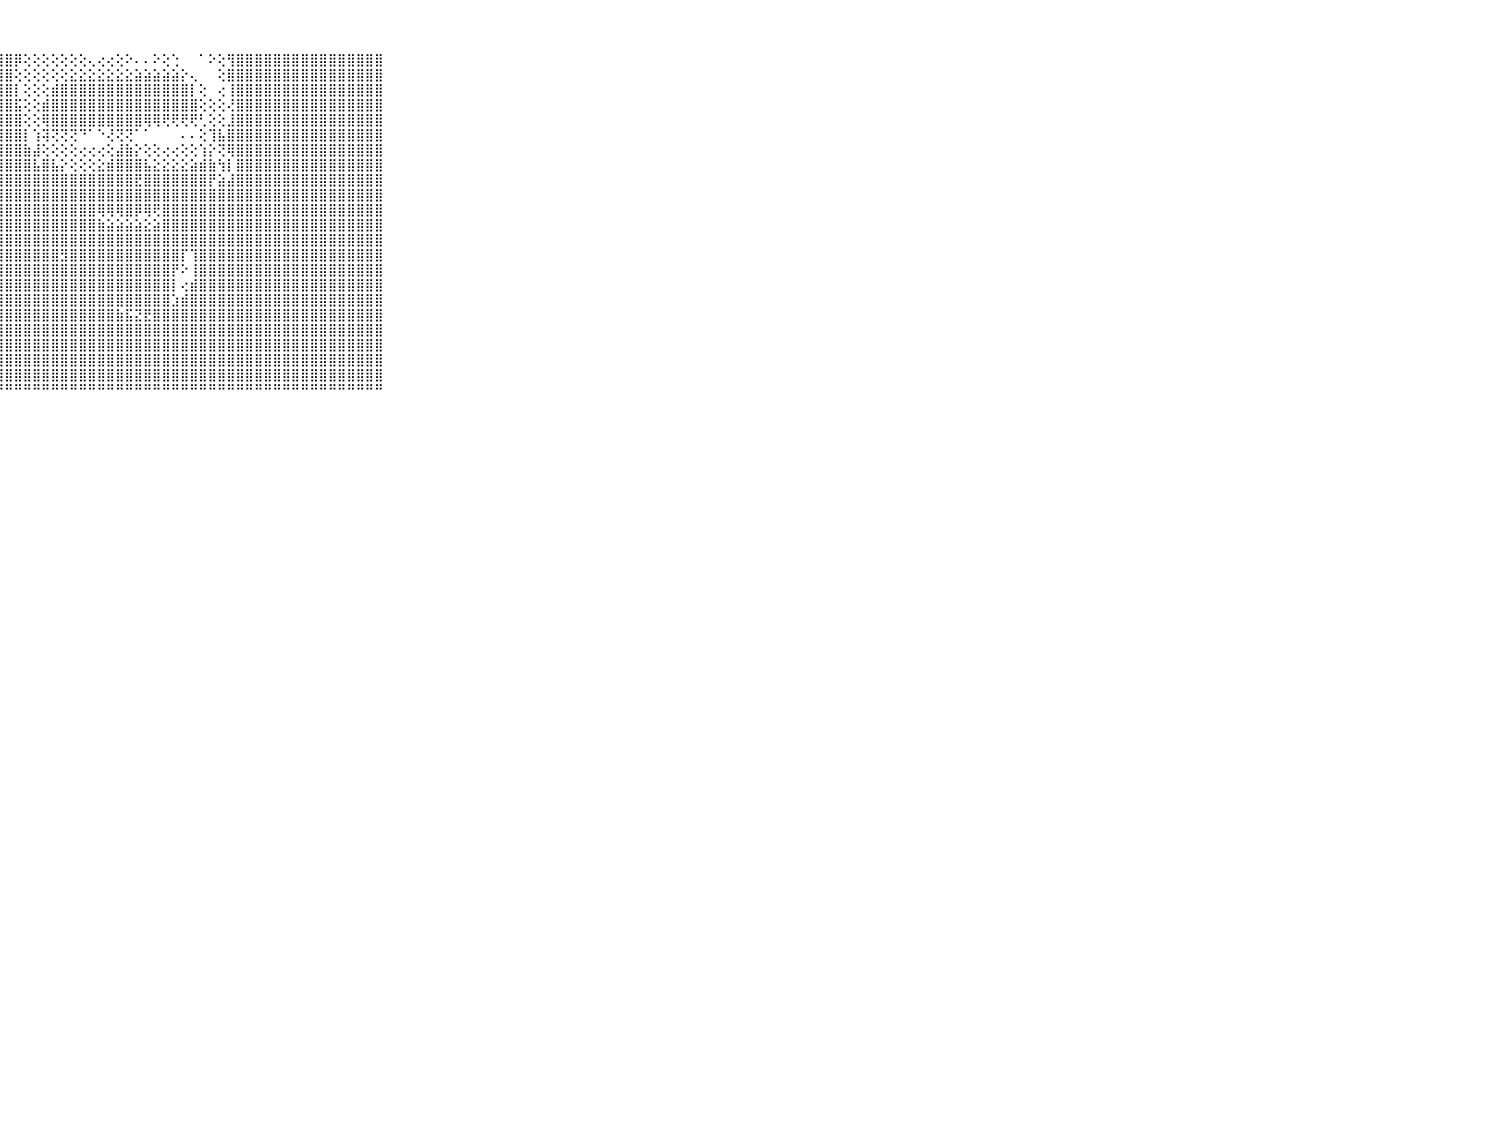

⠀⠀⠀⠀⠀⠀⠀⠀⠀⠀⠀⣿⣿⣿⣿⣿⣿⣿⣿⣿⣿⣿⣿⣿⣿⣿⣿⣿⣿⡿⢕⢕⢕⢕⢕⢕⢕⢄⢔⢔⢕⠕⠄⠄⠕⢕⢑⠀⠀⠁⠕⢕⢻⣿⣿⣿⣿⣿⣿⣿⣿⣿⣿⣿⣿⣿⣿⣿⣿⠀⠀⠀⠀⠀⠀⠀⠀⠀⠀⠀⠀
⠀⠀⠀⠀⠀⠀⠀⠀⠀⠀⠀⣿⣿⣿⣿⣿⣿⣿⣿⣿⣿⣿⣿⣿⣿⣿⣿⣿⣿⢕⢕⢕⢕⢕⢕⣕⣕⣕⣕⣕⣕⣕⣵⣵⣵⣵⣵⡕⢄⠀⠀⢕⣿⣿⣿⣿⣿⣿⣿⣿⣿⣿⣿⣿⣿⣿⣿⣿⣿⠀⠀⠀⠀⠀⠀⠀⠀⠀⠀⠀⠀
⠀⠀⠀⠀⠀⠀⠀⠀⠀⠀⠀⣿⣿⣿⣿⣿⣿⣿⣿⣿⣿⣿⣿⣿⣿⣿⣿⣿⣿⡇⢕⢕⢕⣾⣿⣿⣿⣿⣿⣿⣿⣿⣿⣿⣿⣿⣿⣿⡇⢕⠀⢔⢸⣿⣿⣿⣿⣿⣿⣿⣿⣿⣿⣿⣿⣿⣿⣿⣿⠀⠀⠀⠀⠀⠀⠀⠀⠀⠀⠀⠀
⠀⠀⠀⠀⠀⠀⠀⠀⠀⠀⠀⣿⣿⣿⣿⣿⣿⣿⣿⣿⣿⣿⣿⣿⣿⣿⣿⣿⣿⣯⢕⢕⣾⣿⣿⣿⣿⣿⣿⣿⣿⣿⣿⣿⣿⣿⣿⣿⣿⢕⢕⢕⢜⣿⣿⣿⣿⣿⣿⣿⣿⣿⣿⣿⣿⣿⣿⣿⣿⠀⠀⠀⠀⠀⠀⠀⠀⠀⠀⠀⠀
⠀⠀⠀⠀⠀⠀⠀⠀⠀⠀⠀⣿⣿⣿⣿⣿⣿⣿⣿⣿⣿⣿⣿⣿⣿⣿⣿⣿⣿⣿⢕⢕⢿⣿⣿⣿⣿⣿⣿⣿⣿⣿⣿⢿⢿⢟⢟⢟⢟⢃⢕⢕⣸⣿⣿⣿⣿⣿⣿⣿⣿⣿⣿⣿⣿⣿⣿⣿⣿⠀⠀⠀⠀⠀⠀⠀⠀⠀⠀⠀⠀
⠀⠀⠀⠀⠀⠀⠀⠀⠀⠀⠀⣿⣿⣿⣿⣿⣿⣿⣿⣿⣿⣿⣿⣿⣿⣿⣿⣿⣿⣿⡇⢱⢽⢝⢝⢝⠙⠁⠑⢜⢝⢝⠁⠁⠀⠀⠀⠄⠄⢕⢹⣧⣿⣿⣿⣿⣿⣿⣿⣿⣿⣿⣿⣿⣿⣿⣿⣿⣿⠀⠀⠀⠀⠀⠀⠀⠀⠀⠀⠀⠀
⠀⠀⠀⠀⠀⠀⠀⠀⠀⠀⠀⣿⣿⣿⣿⣿⣿⣿⣿⣿⣿⣿⣿⣿⣿⣿⣿⣿⣿⣿⣷⣼⢕⢕⢕⢕⢔⢔⢔⢕⣼⣷⡕⢕⢕⢔⢔⢕⢕⢱⡕⢝⢿⣿⣿⣿⣿⣿⣿⣿⣿⣿⣿⣿⣿⣿⣿⣿⣿⠀⠀⠀⠀⠀⠀⠀⠀⠀⠀⠀⠀
⠀⠀⠀⠀⠀⠀⠀⠀⠀⠀⠀⣿⣿⣿⣿⣿⣿⣿⣿⣿⣿⣿⣿⣿⣿⣿⣿⣿⣿⣿⣿⣧⣿⣧⡕⢕⢕⢕⣕⣾⣿⣿⣿⣧⣕⣕⣕⣕⣵⣾⣷⢳⡇⣿⣿⣿⣿⣿⣿⣿⣿⣿⣿⣿⣿⣿⣿⣿⣿⠀⠀⠀⠀⠀⠀⠀⠀⠀⠀⠀⠀
⠀⠀⠀⠀⠀⠀⠀⠀⠀⠀⠀⣿⣿⣿⣿⣿⣿⣿⣿⣿⣿⣿⣿⣿⣿⣿⣿⣿⣿⣿⣿⣿⣿⣿⣿⣿⣿⣿⣿⣿⣿⣿⣟⣿⣿⣿⣿⣿⣿⣿⡟⣵⣼⣿⣿⣿⣿⣿⣿⣿⣿⣿⣿⣿⣿⣿⣿⣿⣿⠀⠀⠀⠀⠀⠀⠀⠀⠀⠀⠀⠀
⠀⠀⠀⠀⠀⠀⠀⠀⠀⠀⠀⣿⣿⣿⣿⣿⣿⣿⣿⣿⣿⣿⣿⣿⣿⣿⣿⣿⣿⣿⣿⣿⣿⣿⣿⣿⣿⣿⣿⣿⣿⣿⣿⣿⣿⣿⣿⣿⣿⣿⣿⣿⣿⣿⣿⣿⣿⣿⣿⣿⣿⣿⣿⣿⣿⣿⣿⣿⣿⠀⠀⠀⠀⠀⠀⠀⠀⠀⠀⠀⠀
⠀⠀⠀⠀⠀⠀⠀⠀⠀⠀⠀⣿⣿⣿⣿⣿⣿⣿⣿⣿⣿⣿⣿⣿⣿⣿⣿⣿⣿⣿⣿⣿⣿⣿⣿⣿⣿⣿⢿⢿⢿⣿⡿⢿⢟⣿⣿⣿⣿⣿⣿⣿⣿⣿⣿⣿⣿⣿⣿⣿⣿⣿⣿⣿⣿⣿⣿⣿⣿⠀⠀⠀⠀⠀⠀⠀⠀⠀⠀⠀⠀
⠀⠀⠀⠀⠀⠀⠀⠀⠀⠀⠀⣿⣿⣿⣿⣿⣿⣿⣿⣿⣿⣿⣿⣿⣿⣿⣿⣿⣿⣿⣿⣿⣿⣿⣿⣿⣿⣿⣷⣵⣵⣵⣵⣕⣵⣿⣿⣿⣿⣿⣿⣿⣿⣿⣿⣿⣿⣿⣿⣿⣿⣿⣿⣿⣿⣿⣿⣿⣿⠀⠀⠀⠀⠀⠀⠀⠀⠀⠀⠀⠀
⠀⠀⠀⠀⠀⠀⠀⠀⠀⠀⠀⣿⣿⣿⣿⣿⣿⣿⣿⣿⣿⣿⣿⣿⣿⣿⣿⣿⣿⣿⣿⣿⣿⣿⣿⣿⣿⣿⣿⣿⣿⣿⣿⣿⣿⣿⣿⣿⣿⣿⣿⣿⣿⣿⣿⣿⣿⣿⣿⣿⣿⣿⣿⣿⣿⣿⣿⣿⣿⠀⠀⠀⠀⠀⠀⠀⠀⠀⠀⠀⠀
⠀⠀⠀⠀⠀⠀⠀⠀⠀⠀⠀⣿⣿⣿⣿⣿⣿⣿⣿⣿⣿⣿⣿⣿⣿⣿⣿⣿⣿⣿⣿⣿⣿⣿⣻⣿⣿⣿⣿⣿⣿⣿⣿⣿⣿⣿⣿⡏⢹⣿⣿⣿⣿⣿⣿⣿⣿⣿⣿⣿⣿⣿⣿⣿⣿⣿⣿⣿⣿⠀⠀⠀⠀⠀⠀⠀⠀⠀⠀⠀⠀
⠀⠀⠀⠀⠀⠀⠀⠀⠀⠀⠀⣿⣿⣿⣿⣿⣿⣿⣿⣿⣿⣿⣿⣿⣿⣿⣿⣿⣿⣿⣿⣿⣿⣿⣿⣿⣿⣿⣿⣿⣿⣿⣿⣿⣿⣿⡟⠕⢸⣿⣿⣿⣿⣿⣿⣿⣿⣿⣿⣿⣿⣿⣿⣿⣿⣿⣿⣿⣿⠀⠀⠀⠀⠀⠀⠀⠀⠀⠀⠀⠀
⠀⠀⠀⠀⠀⠀⠀⠀⠀⠀⠀⣿⣿⣿⣿⣿⣿⣿⣿⣿⣿⣿⣿⣿⣿⣿⣿⣿⣿⣿⣿⣿⣿⣿⣿⣿⣿⣿⣿⣿⣿⣿⣿⣿⣿⣿⡇⢔⣾⣿⣿⣿⣿⣿⣿⣿⣿⣿⣿⣿⣿⣿⣿⣿⣿⣿⣿⣿⣿⠀⠀⠀⠀⠀⠀⠀⠀⠀⠀⠀⠀
⠀⠀⠀⠀⠀⠀⠀⠀⠀⠀⠀⣿⣿⣿⣿⣿⣿⣿⣿⣿⣿⣿⣿⣿⣿⣿⣿⣿⣿⣿⣿⣿⣿⣿⣿⣿⣿⣿⣿⣿⣿⣿⣿⣿⣿⣿⣱⣾⣿⣿⣿⣿⣿⣿⣿⣿⣿⣿⣿⣿⣿⣿⣿⣿⣿⣿⣿⣿⣿⠀⠀⠀⠀⠀⠀⠀⠀⠀⠀⠀⠀
⠀⠀⠀⠀⠀⠀⠀⠀⠀⠀⠀⣿⣿⣿⣿⣿⣿⣿⣿⣿⣿⣿⣿⣿⣿⣿⣿⣿⣿⣿⣿⣿⣿⣿⣿⣿⣿⣿⣿⣿⣷⣯⣝⣟⣿⣿⣿⣿⣿⣿⣿⣿⣿⣿⣿⣿⣿⣿⣿⣿⣿⣿⣿⣿⣿⣿⣿⣿⣿⠀⠀⠀⠀⠀⠀⠀⠀⠀⠀⠀⠀
⠀⠀⠀⠀⠀⠀⠀⠀⠀⠀⠀⣿⣿⣿⣿⣿⣿⣿⣿⣿⣿⣿⣿⣿⣿⣿⣿⣿⣿⣿⣿⣿⣿⣿⣿⣿⣿⣿⣿⣿⣿⣿⣿⣿⣿⣿⣿⣿⣿⣿⣿⣿⣿⣿⣿⣿⣿⣿⣿⣿⣿⣿⣿⣿⣿⣿⣿⣿⣿⠀⠀⠀⠀⠀⠀⠀⠀⠀⠀⠀⠀
⠀⠀⠀⠀⠀⠀⠀⠀⠀⠀⠀⣿⣿⣿⣿⣿⣿⣿⣿⣿⣿⣿⣿⣿⣿⣿⣿⣿⣿⣿⣿⣿⣿⣿⣿⣿⣿⣿⣿⣿⣿⣿⣿⣿⣿⣿⣿⣿⣿⣿⣿⣿⣿⣿⣿⣿⣿⣿⣿⣿⣿⣿⣿⣿⣿⣿⣿⣿⣿⠀⠀⠀⠀⠀⠀⠀⠀⠀⠀⠀⠀
⠀⠀⠀⠀⠀⠀⠀⠀⠀⠀⠀⣿⣿⣿⣿⣿⣿⣿⣿⣿⣿⣿⣿⣿⣿⣿⣿⣿⣿⣿⣿⣿⣿⣿⣿⣿⣿⣿⣿⣿⣿⣿⣿⣿⣿⣿⣿⣿⣿⣿⣿⣿⣿⣿⣿⣿⣿⣿⣿⣿⣿⣿⣿⣿⣿⣿⣿⣿⣿⠀⠀⠀⠀⠀⠀⠀⠀⠀⠀⠀⠀
⠀⠀⠀⠀⠀⠀⠀⠀⠀⠀⠀⣿⣿⣿⣿⣿⣿⣿⣿⣿⣿⣿⣿⣿⣿⣿⣿⣿⣿⣿⣿⣿⣿⣿⣿⣿⣿⣿⣿⣿⣿⣿⣿⣿⣿⣿⣿⣿⣿⣿⣿⣿⣿⣿⣿⣿⣿⣿⣿⣿⣿⣿⣿⣿⣿⣿⣿⣿⣿⠀⠀⠀⠀⠀⠀⠀⠀⠀⠀⠀⠀
⠀⠀⠀⠀⠀⠀⠀⠀⠀⠀⠀⠛⠛⠛⠛⠛⠛⠛⠛⠛⠛⠛⠛⠛⠛⠛⠛⠛⠛⠛⠛⠛⠛⠛⠛⠛⠛⠛⠛⠛⠛⠛⠛⠛⠛⠛⠛⠛⠛⠛⠛⠛⠛⠛⠛⠛⠛⠛⠛⠛⠛⠛⠛⠛⠛⠛⠛⠛⠛⠀⠀⠀⠀⠀⠀⠀⠀⠀⠀⠀⠀